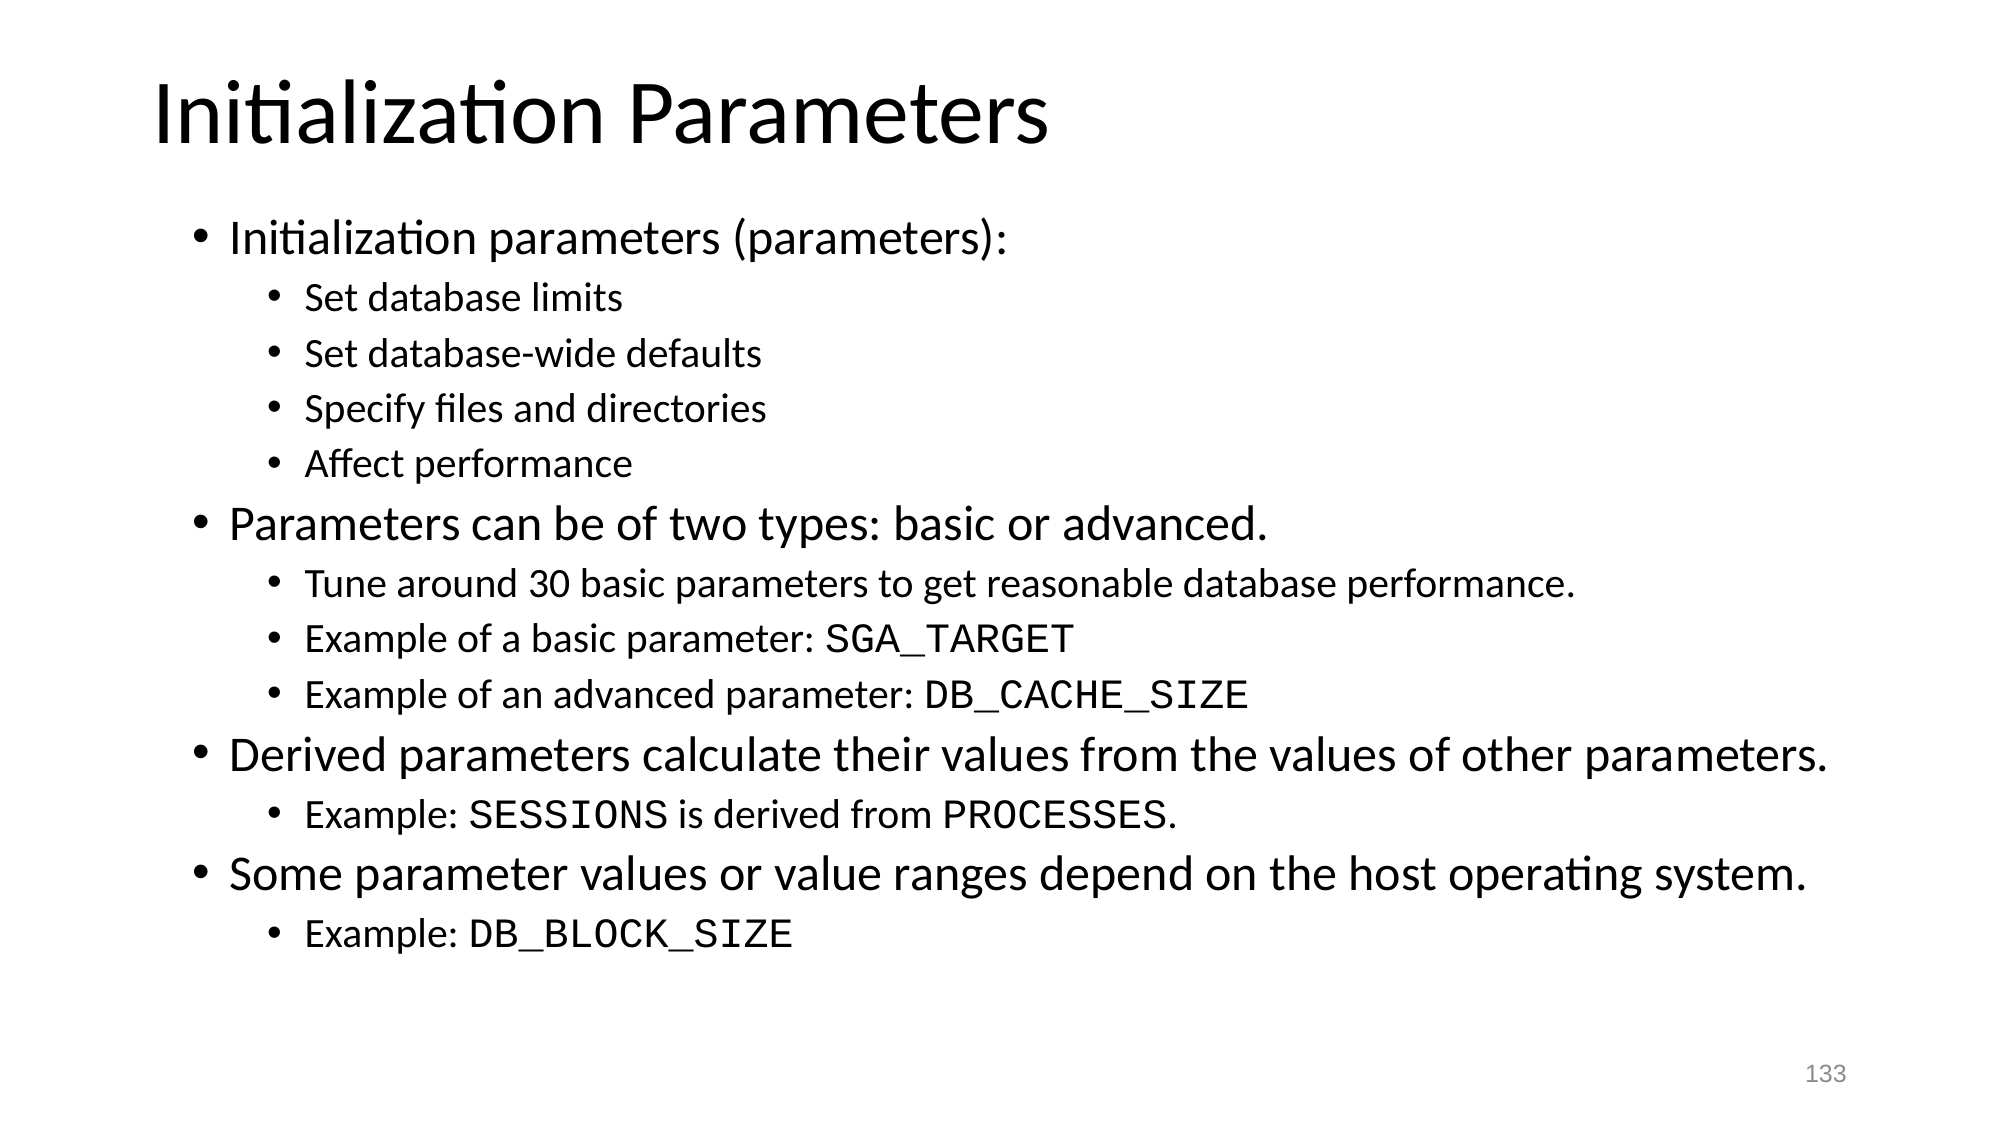

# Initialization Parameters
Initialization parameters (parameters):
Set database limits
Set database-wide defaults
Specify files and directories
Affect performance
Parameters can be of two types: basic or advanced.
Tune around 30 basic parameters to get reasonable database performance.
Example of a basic parameter: SGA_TARGET
Example of an advanced parameter: DB_CACHE_SIZE
Derived parameters calculate their values from the values of other parameters.
Example: SESSIONS is derived from PROCESSES.
Some parameter values or value ranges depend on the host operating system.
Example: DB_BLOCK_SIZE
133